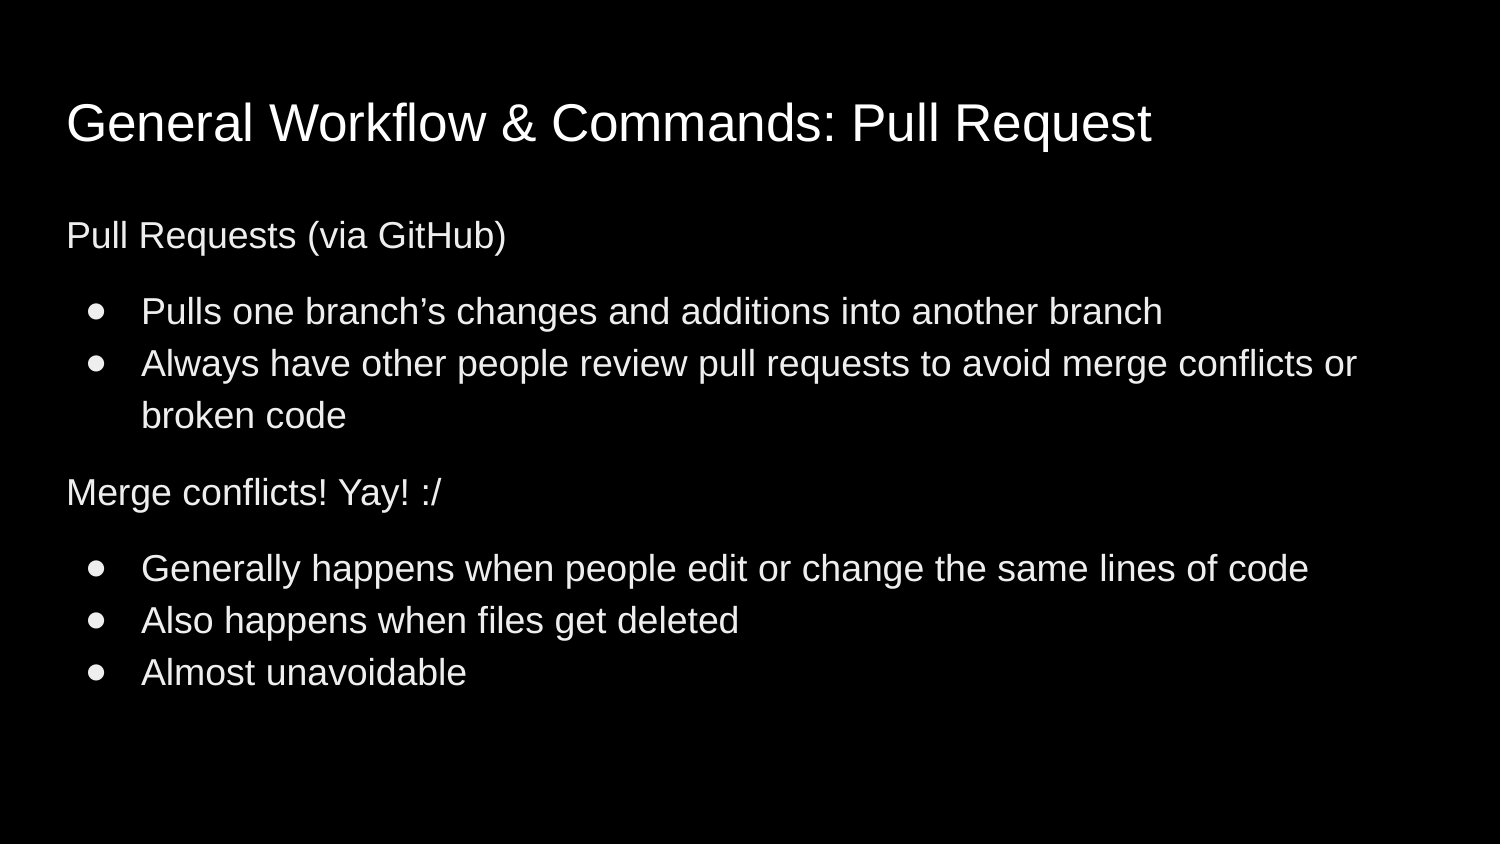

# General Workflow & Commands: Pull Request
Pull Requests (via GitHub)
Pulls one branch’s changes and additions into another branch
Always have other people review pull requests to avoid merge conflicts or broken code
Merge conflicts! Yay! :/
Generally happens when people edit or change the same lines of code
Also happens when files get deleted
Almost unavoidable